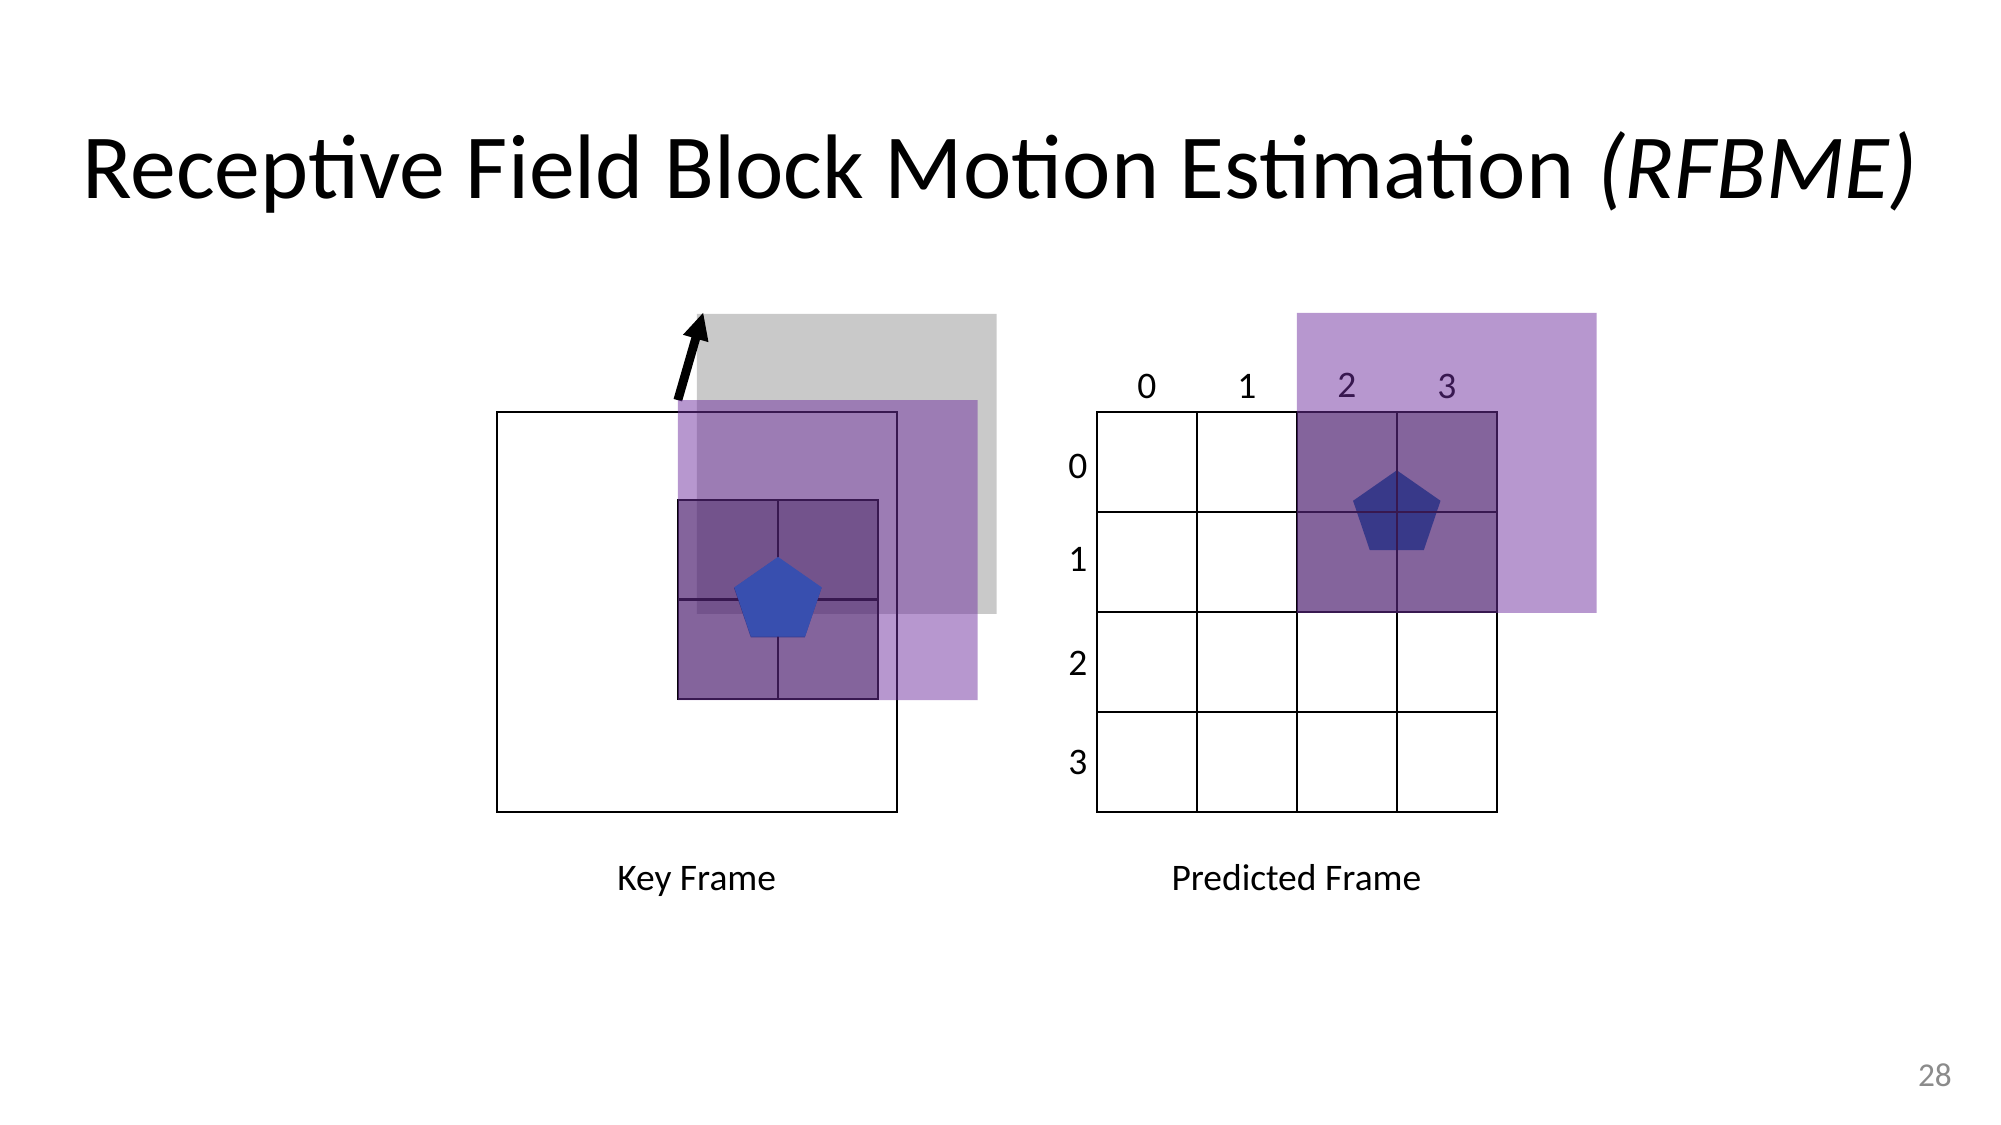

# Receptive Field Block Motion Estimation (RFBME)

2
0
1
3

0

1

2

3
Key Frame
Predicted Frame
28